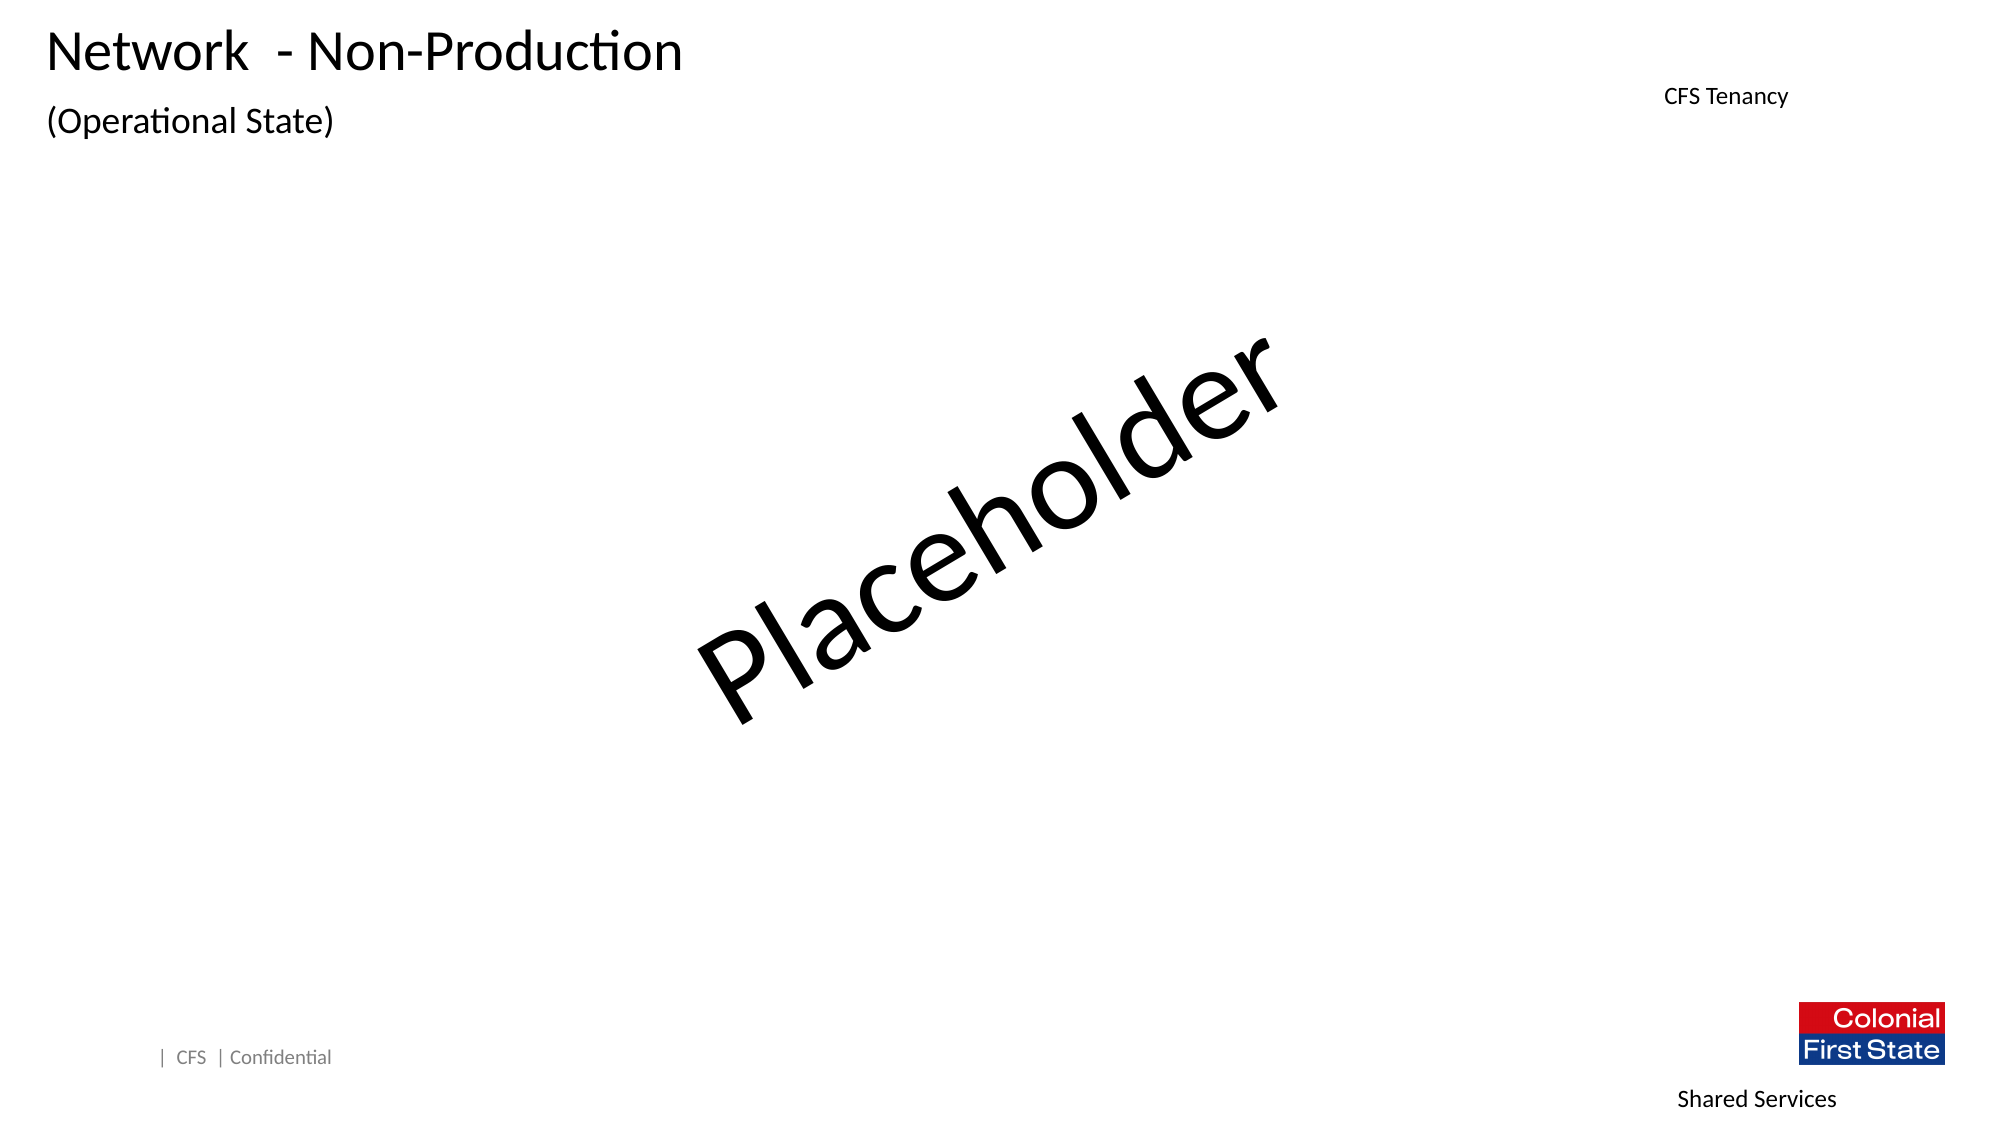

Network  - Non-Production
(Operational State)
CFS Tenancy
Placeholder
Data GW Subnet
Shared Services